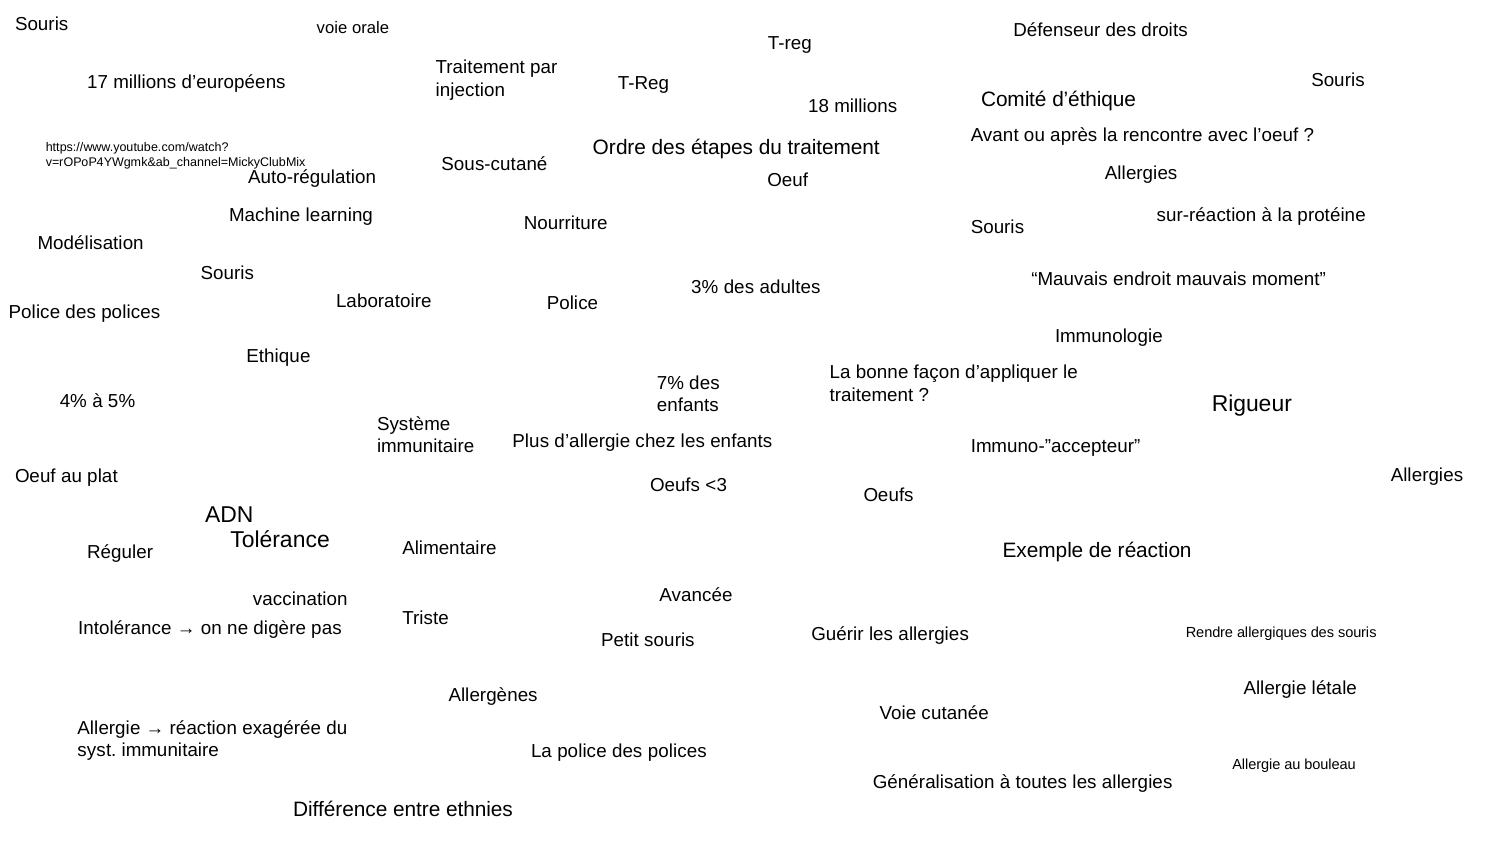

Souris
Défenseur des droits
voie orale
T-reg

Traitement par injection
Souris
17 millions d’européens
T-Reg
Comité d’éthique
18 millions

Avant ou après la rencontre avec l’oeuf ?
Ordre des étapes du traitement
https://www.youtube.com/watch?v=rOPoP4YWgmk&ab_channel=MickyClubMix
Sous-cutané
Allergies
Auto-régulation
Oeuf
Machine learning
sur-réaction à la protéine
Nourriture
Souris
Modélisation

“Mauvais endroit mauvais moment”

Souris
3% des adultes
Laboratoire
Police

Immunologie

Police des polices
Ethique
La bonne façon d’appliquer le traitement ?

7% des enfants

Immuno-”accepteur”

Rigueur
4% à 5%
Système immunitaire
Plus d’allergie chez les enfants
Allergies
Oeuf au plat
Oeufs <3
Oeufs

ADN
Tolérance
Alimentaire
Exemple de réaction
Réguler
Avancée
vaccination
Triste
Intolérance → on ne digère pas
Guérir les allergies
Rendre allergiques des souris
Petit souris

Allergie létale
Allergènes
Voie cutanée
Allergie → réaction exagérée du syst. immunitaire
La police des polices
Allergie au bouleau
Généralisation à toutes les allergies
Différence entre ethnies